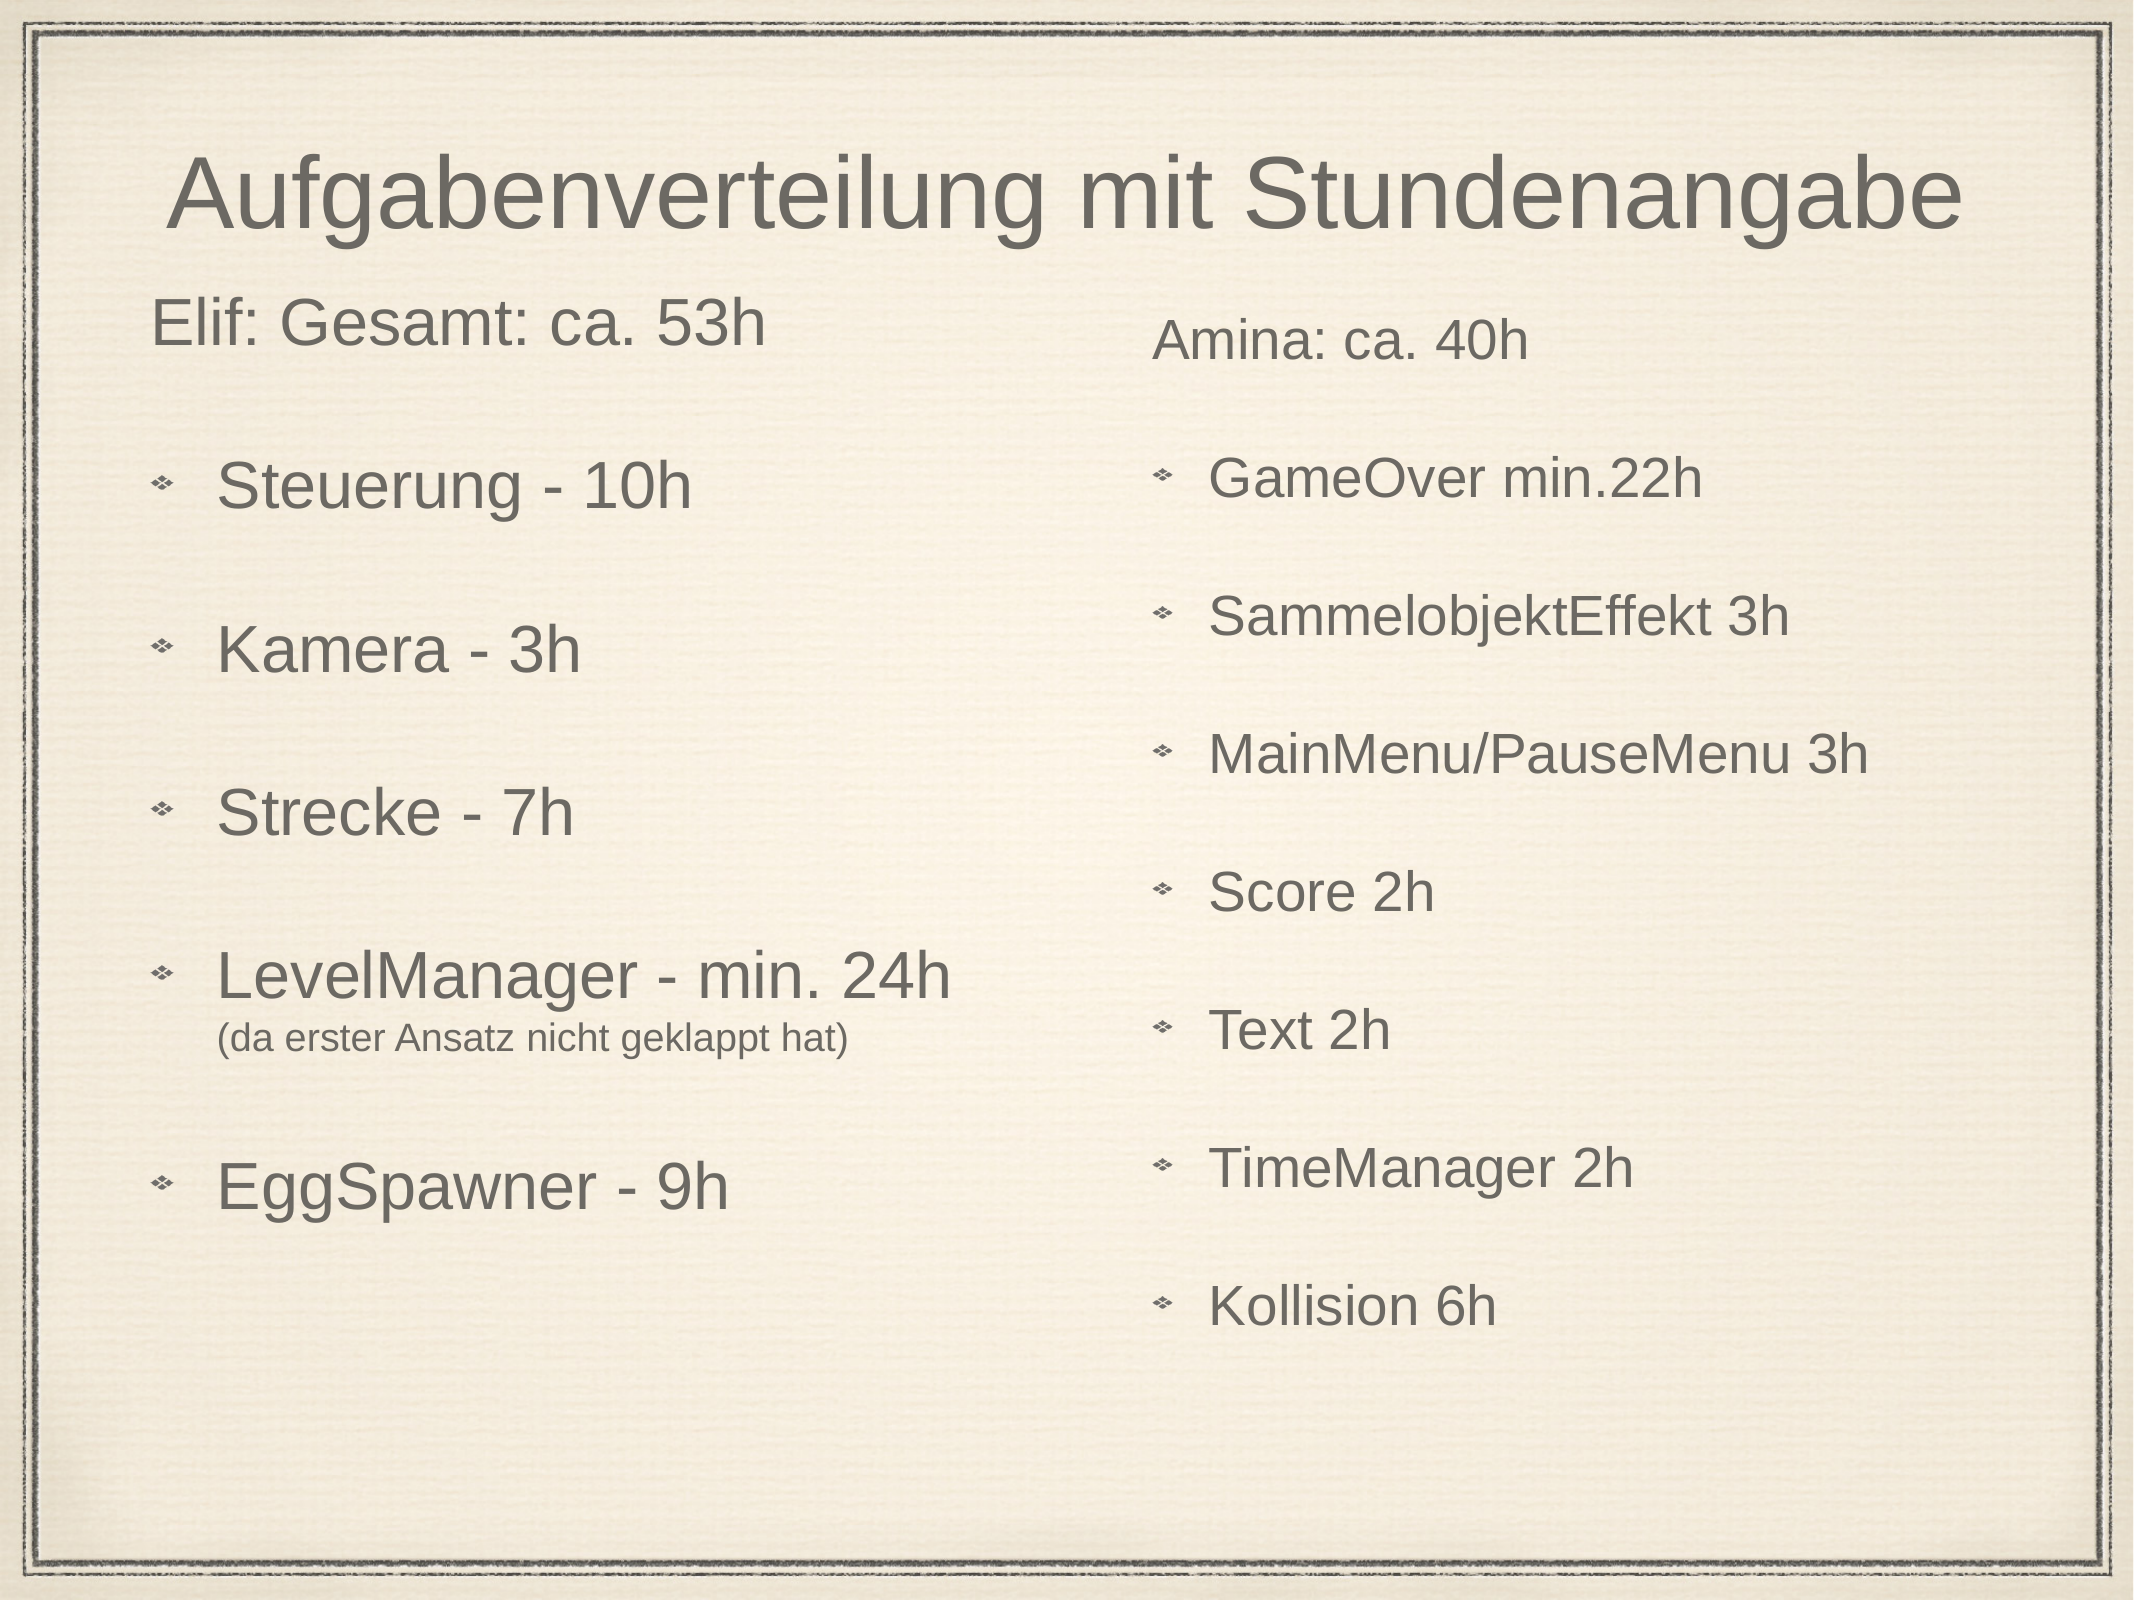

# Aufgabenverteilung mit Stundenangabe
Elif: Gesamt: ca. 53h
Steuerung - 10h
Kamera - 3h
Strecke - 7h
LevelManager - min. 24h (da erster Ansatz nicht geklappt hat)
EggSpawner - 9h
Amina: ca. 40h
GameOver min.22h
SammelobjektEffekt 3h
MainMenu/PauseMenu 3h
Score 2h
Text 2h
TimeManager 2h
Kollision 6h